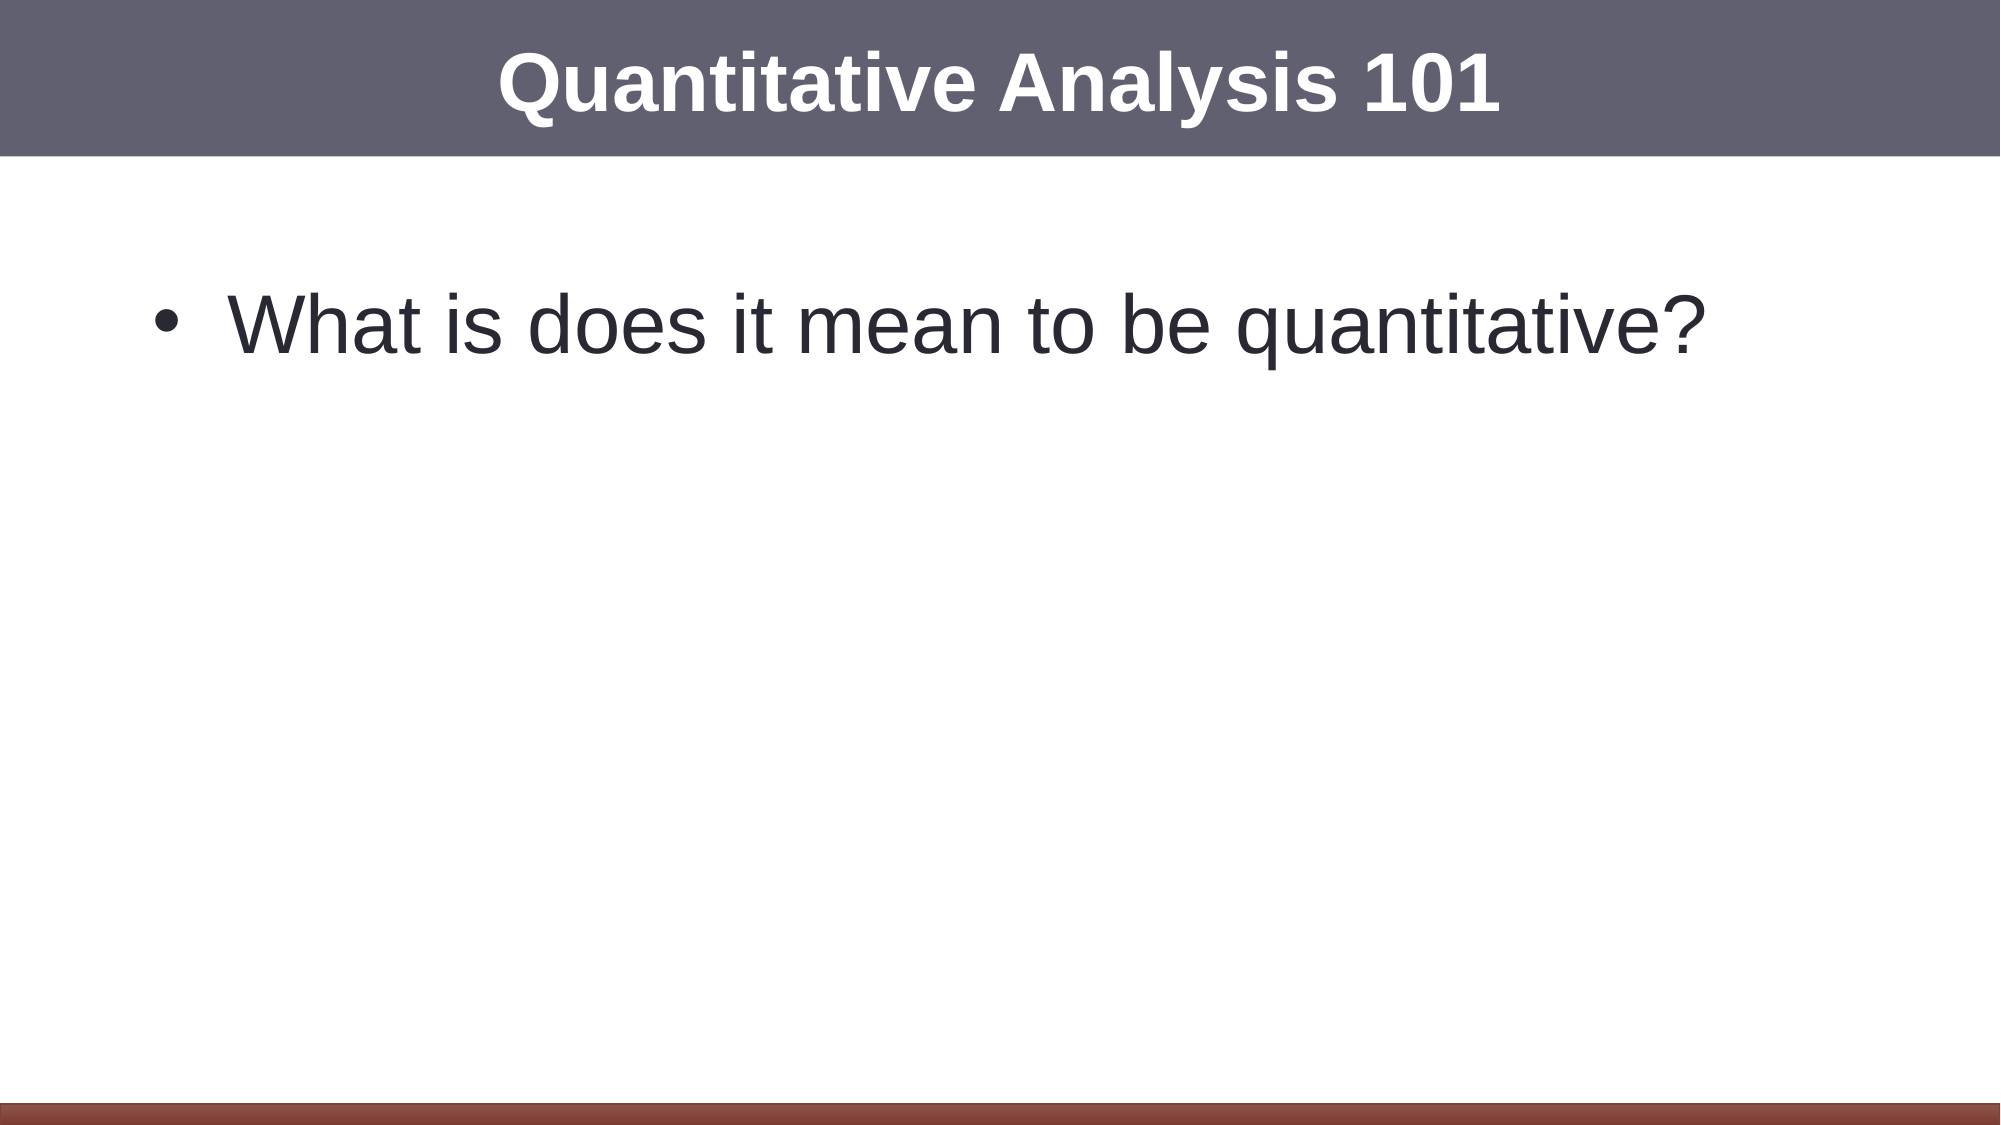

43
# Quantitative Analysis 101
What is does it mean to be quantitative?